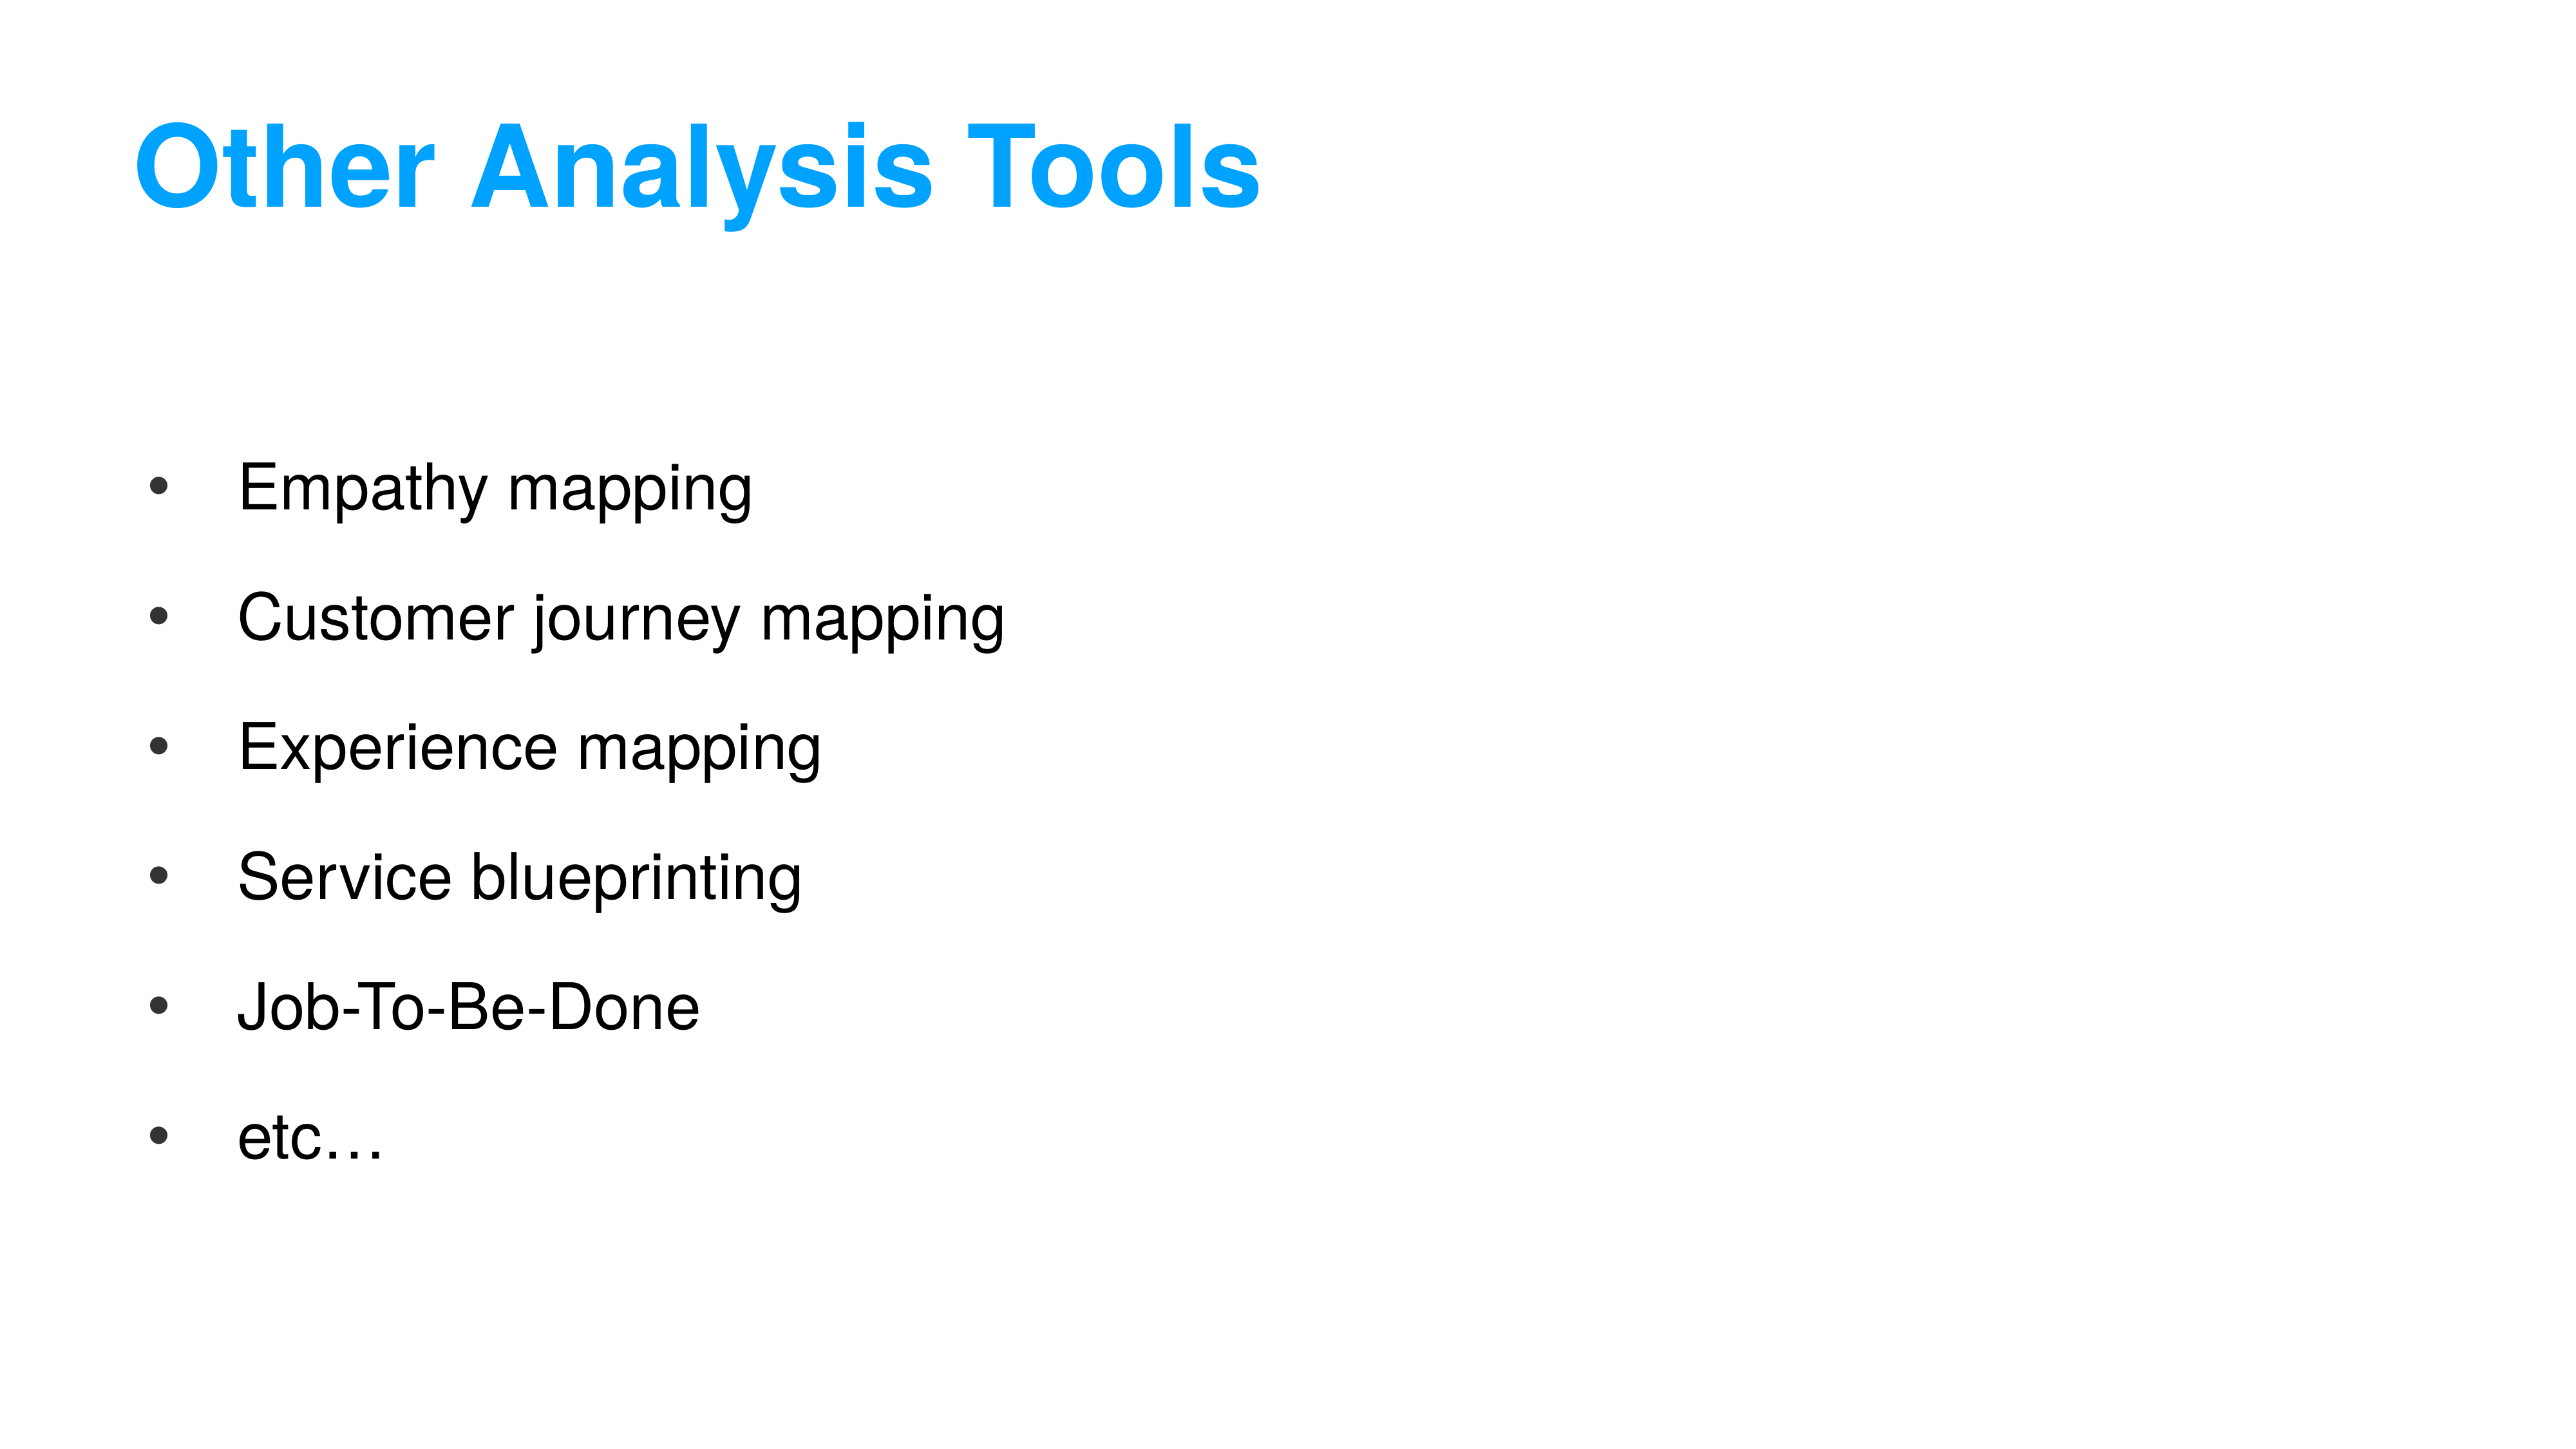

# Other Analysis Tools

Empathy mapping
Customer journey mapping
Experience mapping
Service blueprinting
Job-To-Be-Done
etc…